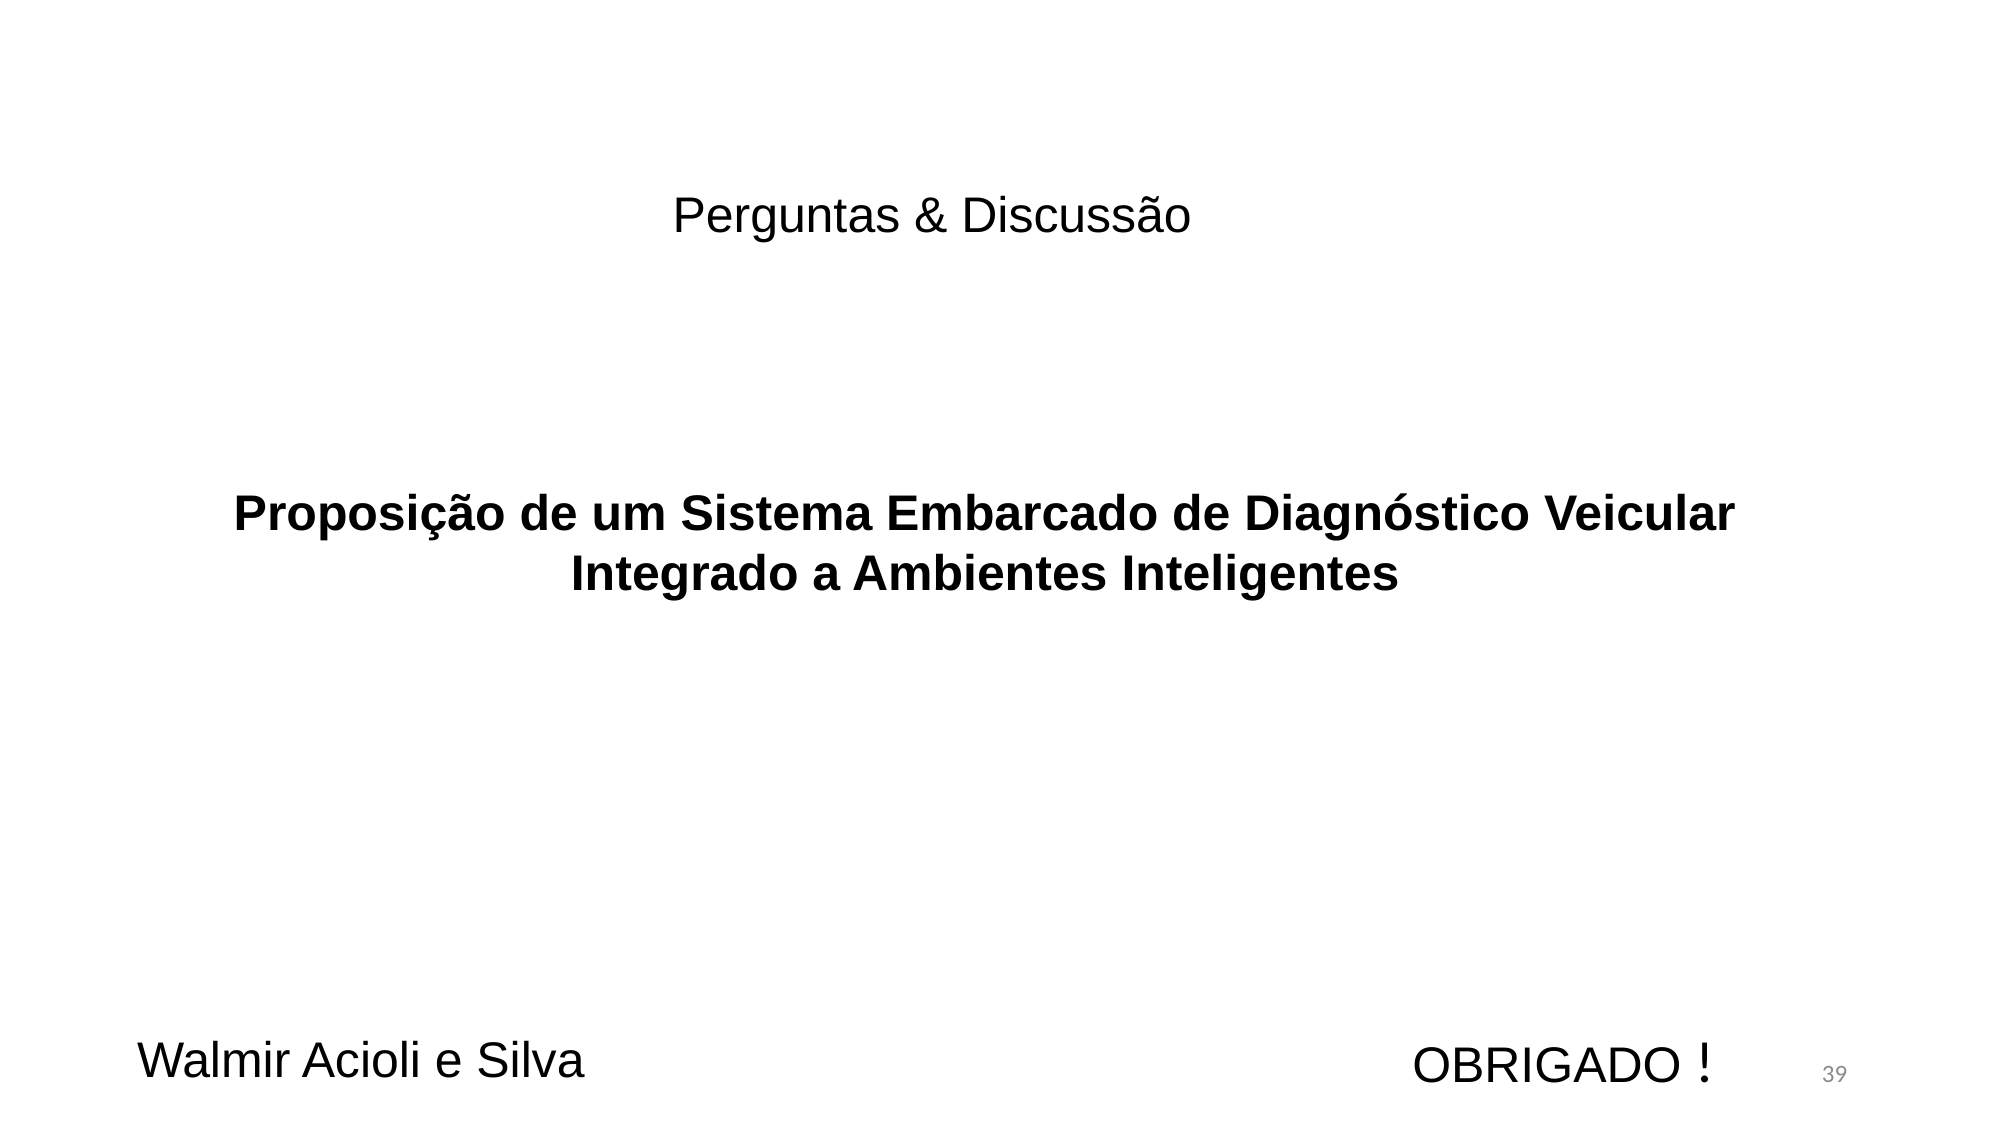

Perguntas & Discussão
Proposição de um Sistema Embarcado de Diagnóstico Veicular Integrado a Ambientes Inteligentes
OBRIGADO !
Walmir Acioli e Silva
39